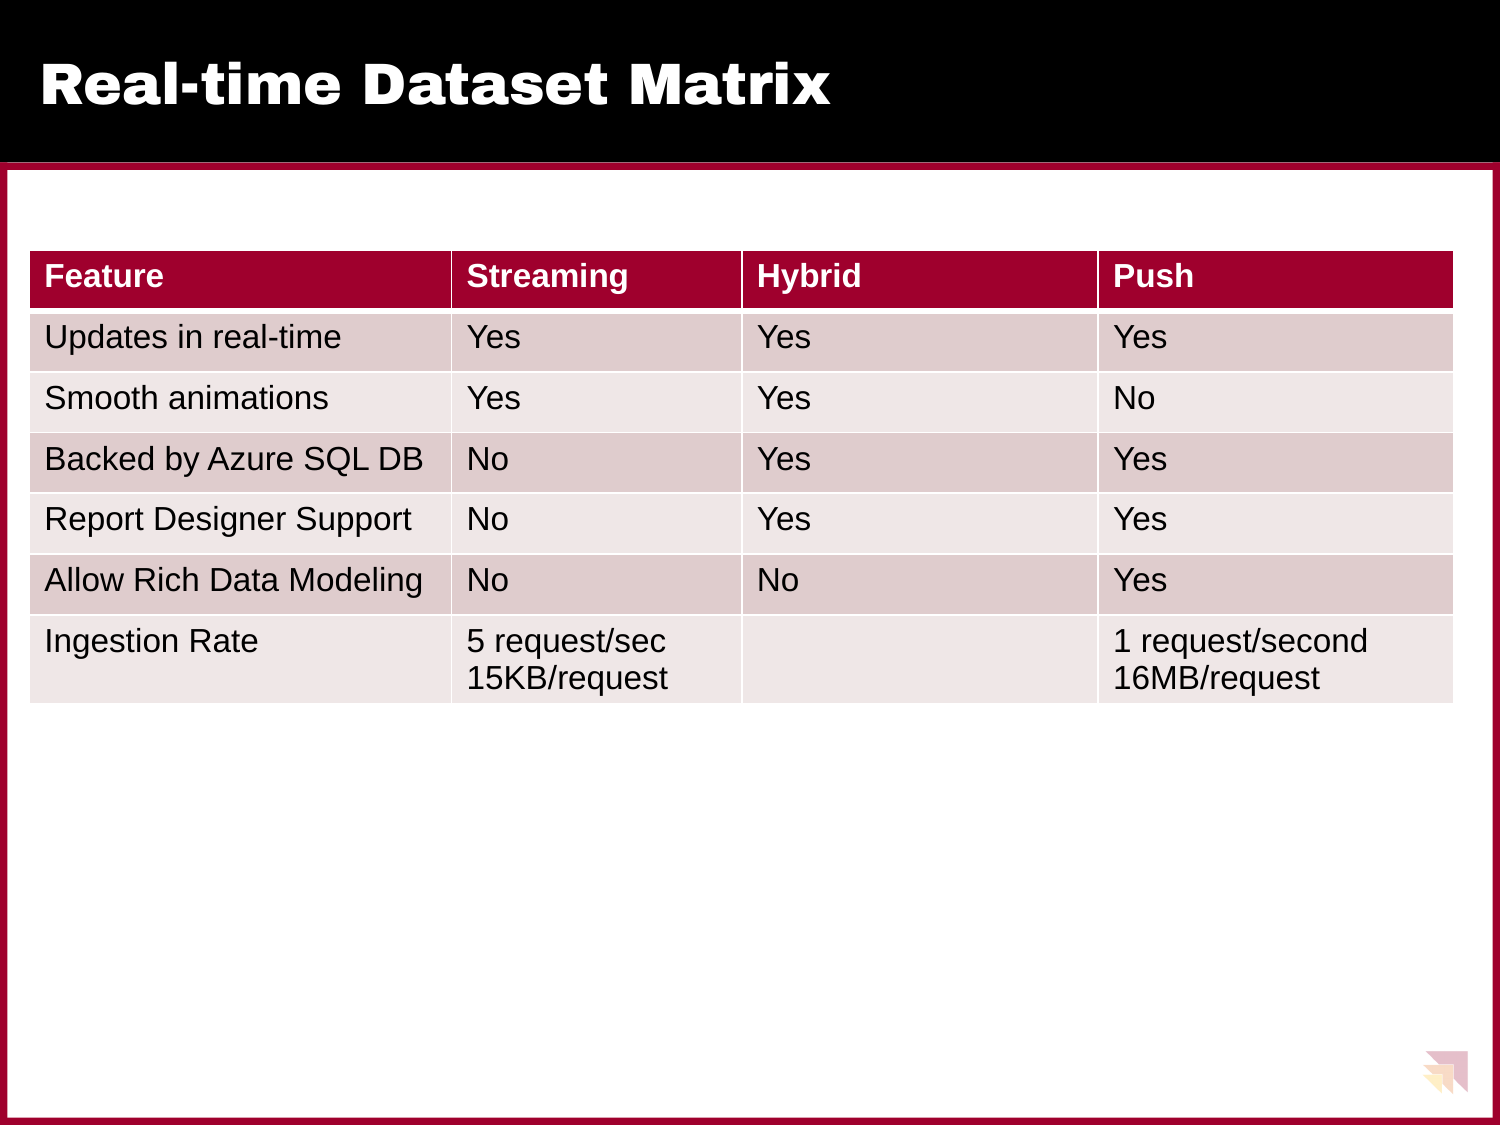

# Real-time Dataset Matrix
| Feature | Streaming | Hybrid | Push |
| --- | --- | --- | --- |
| Updates in real-time | Yes | Yes | Yes |
| Smooth animations | Yes | Yes | No |
| Backed by Azure SQL DB | No | Yes | Yes |
| Report Designer Support | No | Yes | Yes |
| Allow Rich Data Modeling | No | No | Yes |
| Ingestion Rate | 5 request/sec 15KB/request |  | 1 request/second 16MB/request |